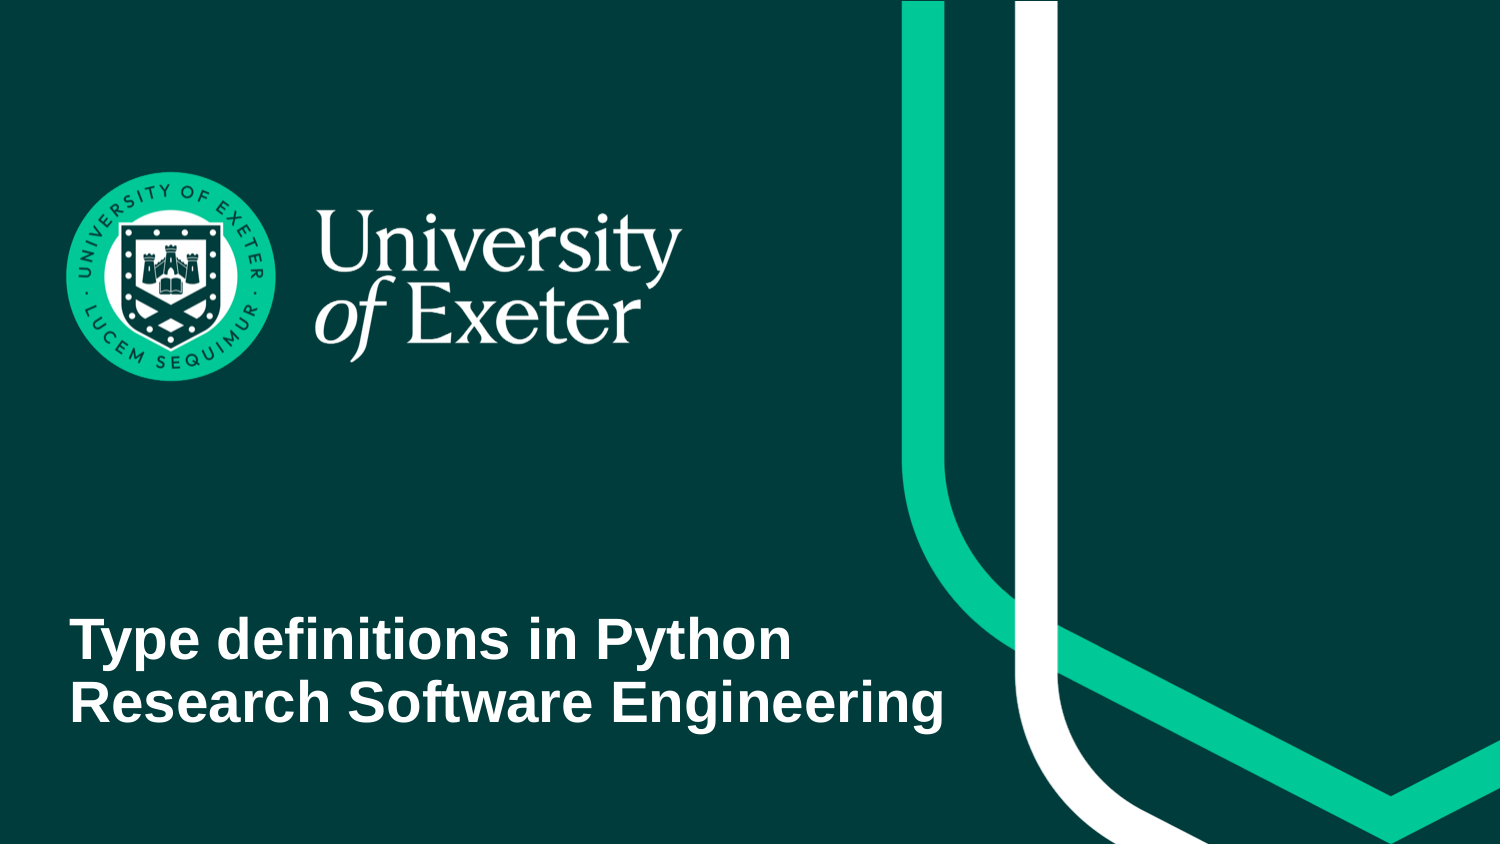

# Type definitions in Python Research Software Engineering